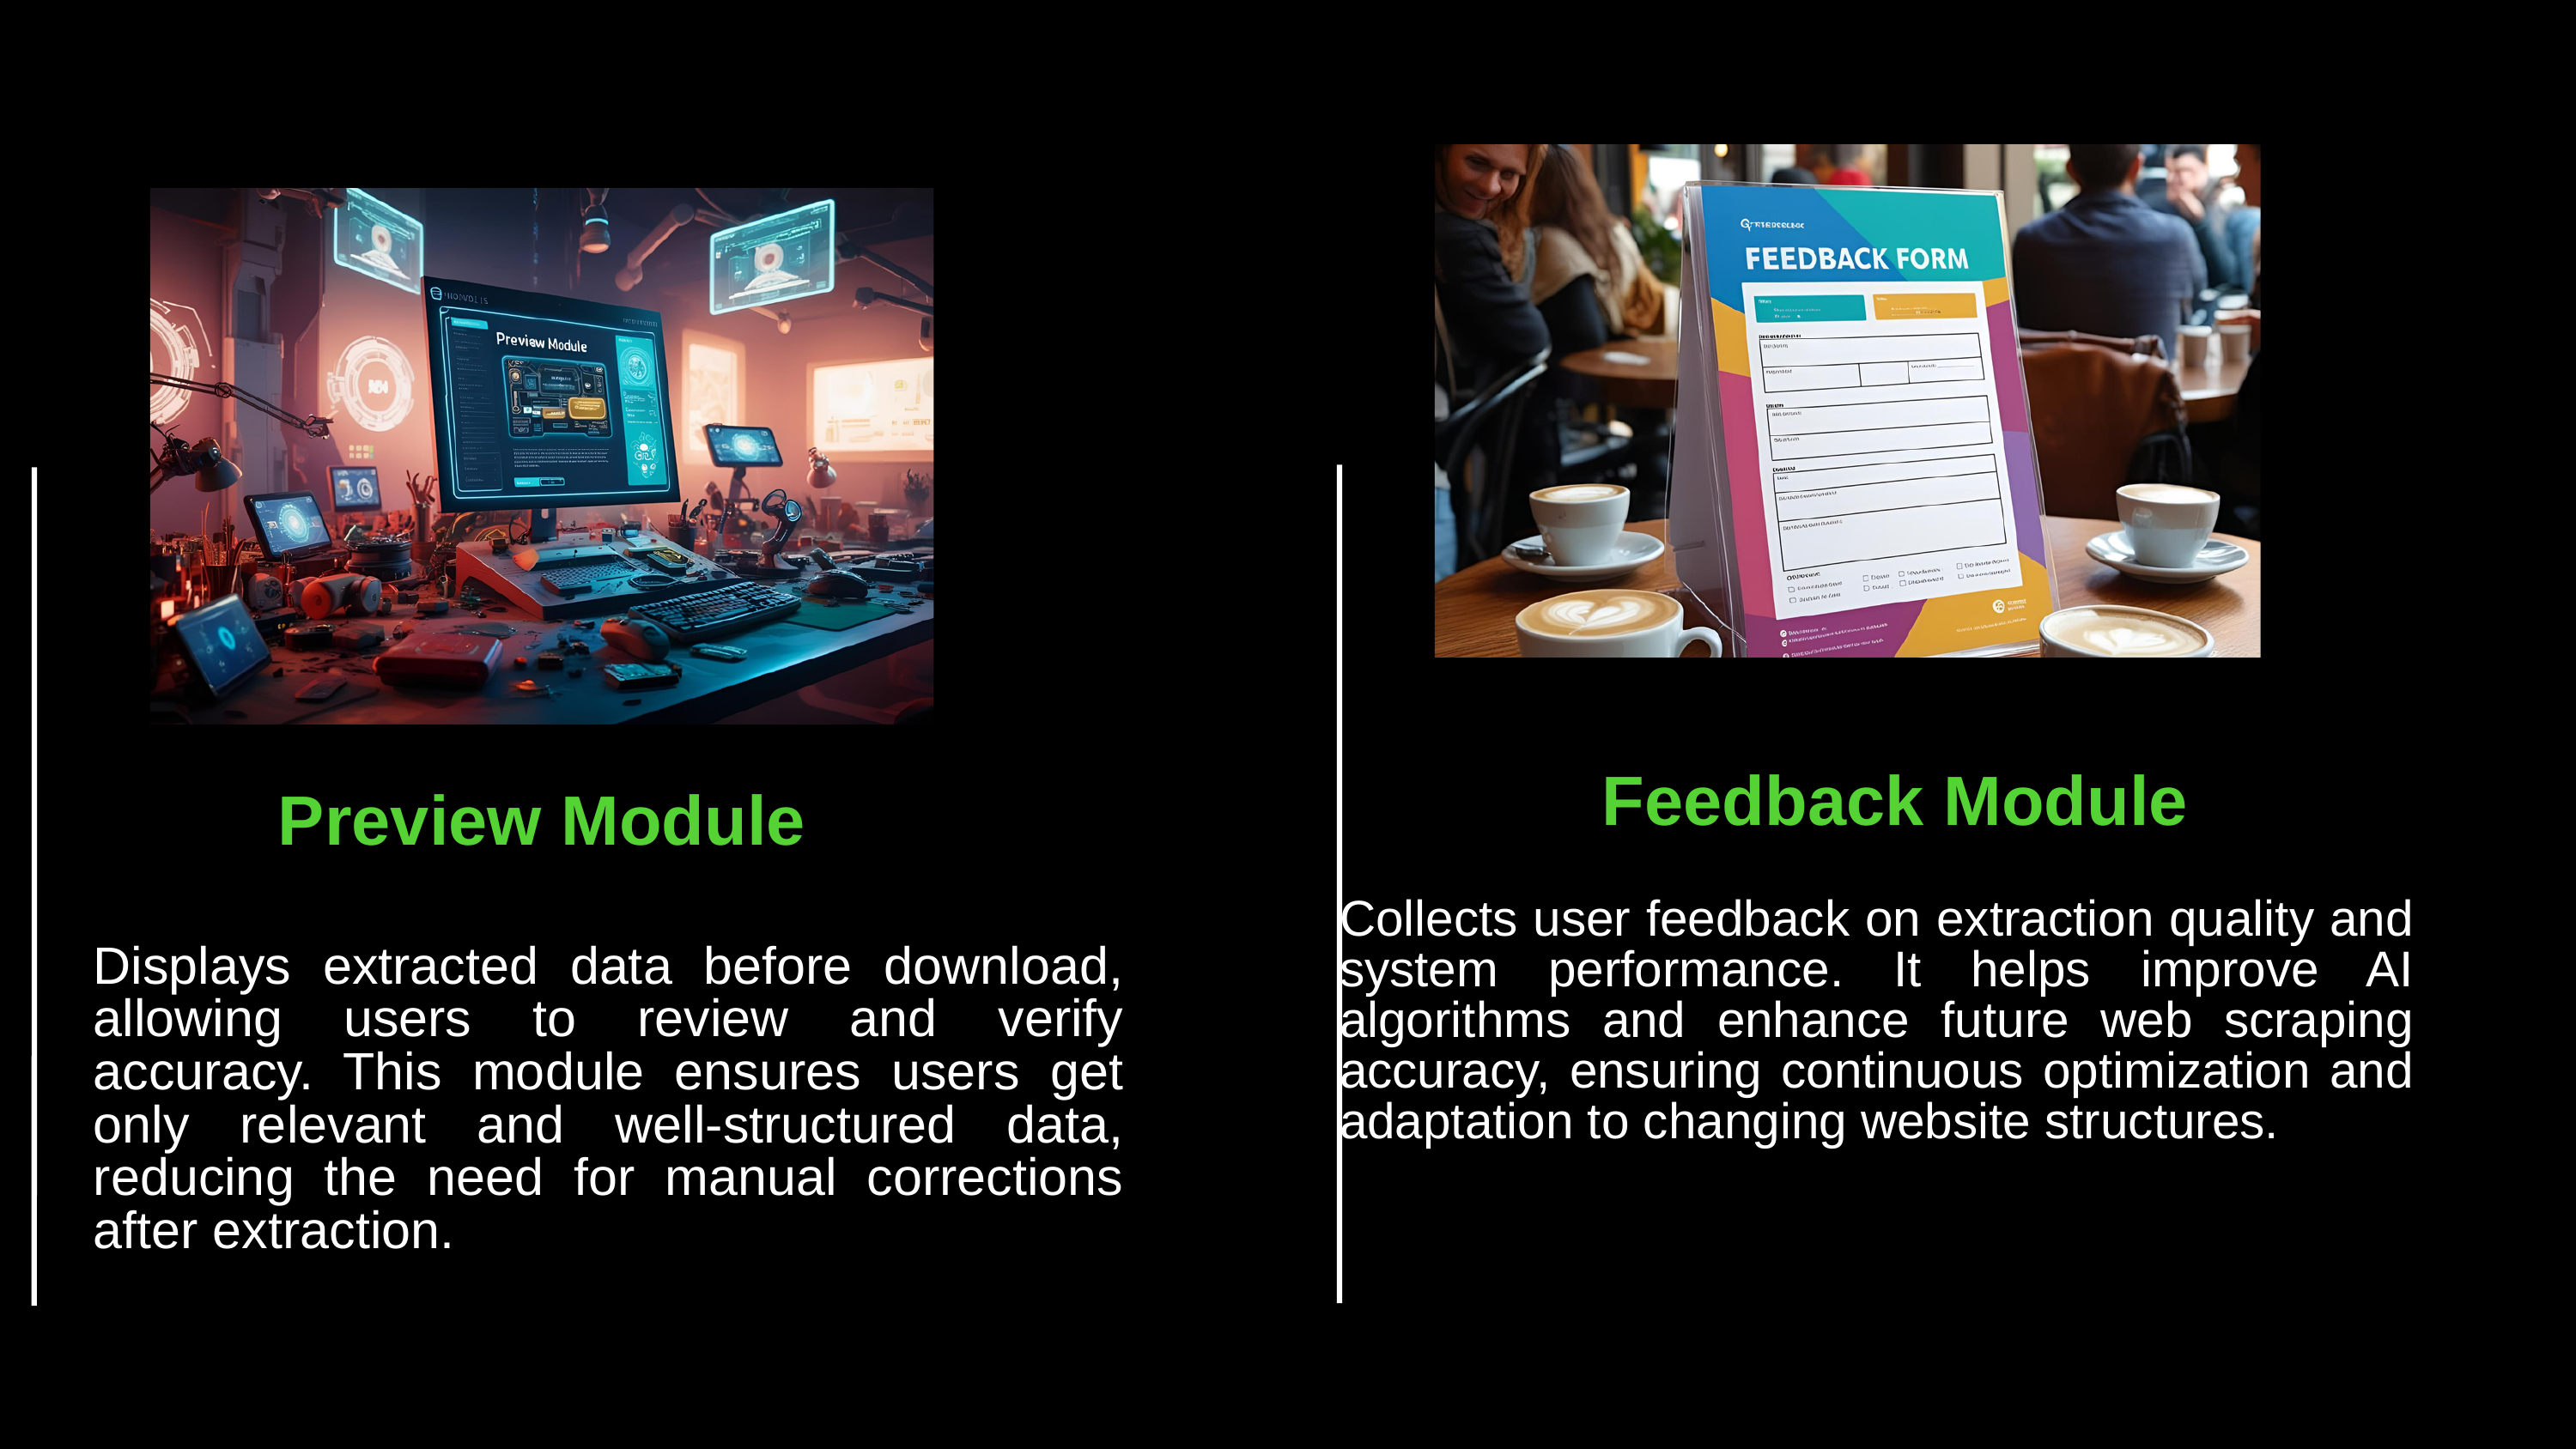

Feedback Module
Preview Module
Collects user feedback on extraction quality and system performance. It helps improve AI algorithms and enhance future web scraping accuracy, ensuring continuous optimization and adaptation to changing website structures.

Displays extracted data before download, allowing users to review and verify accuracy. This module ensures users get only relevant and well-structured data, reducing the need for manual corrections after extraction.